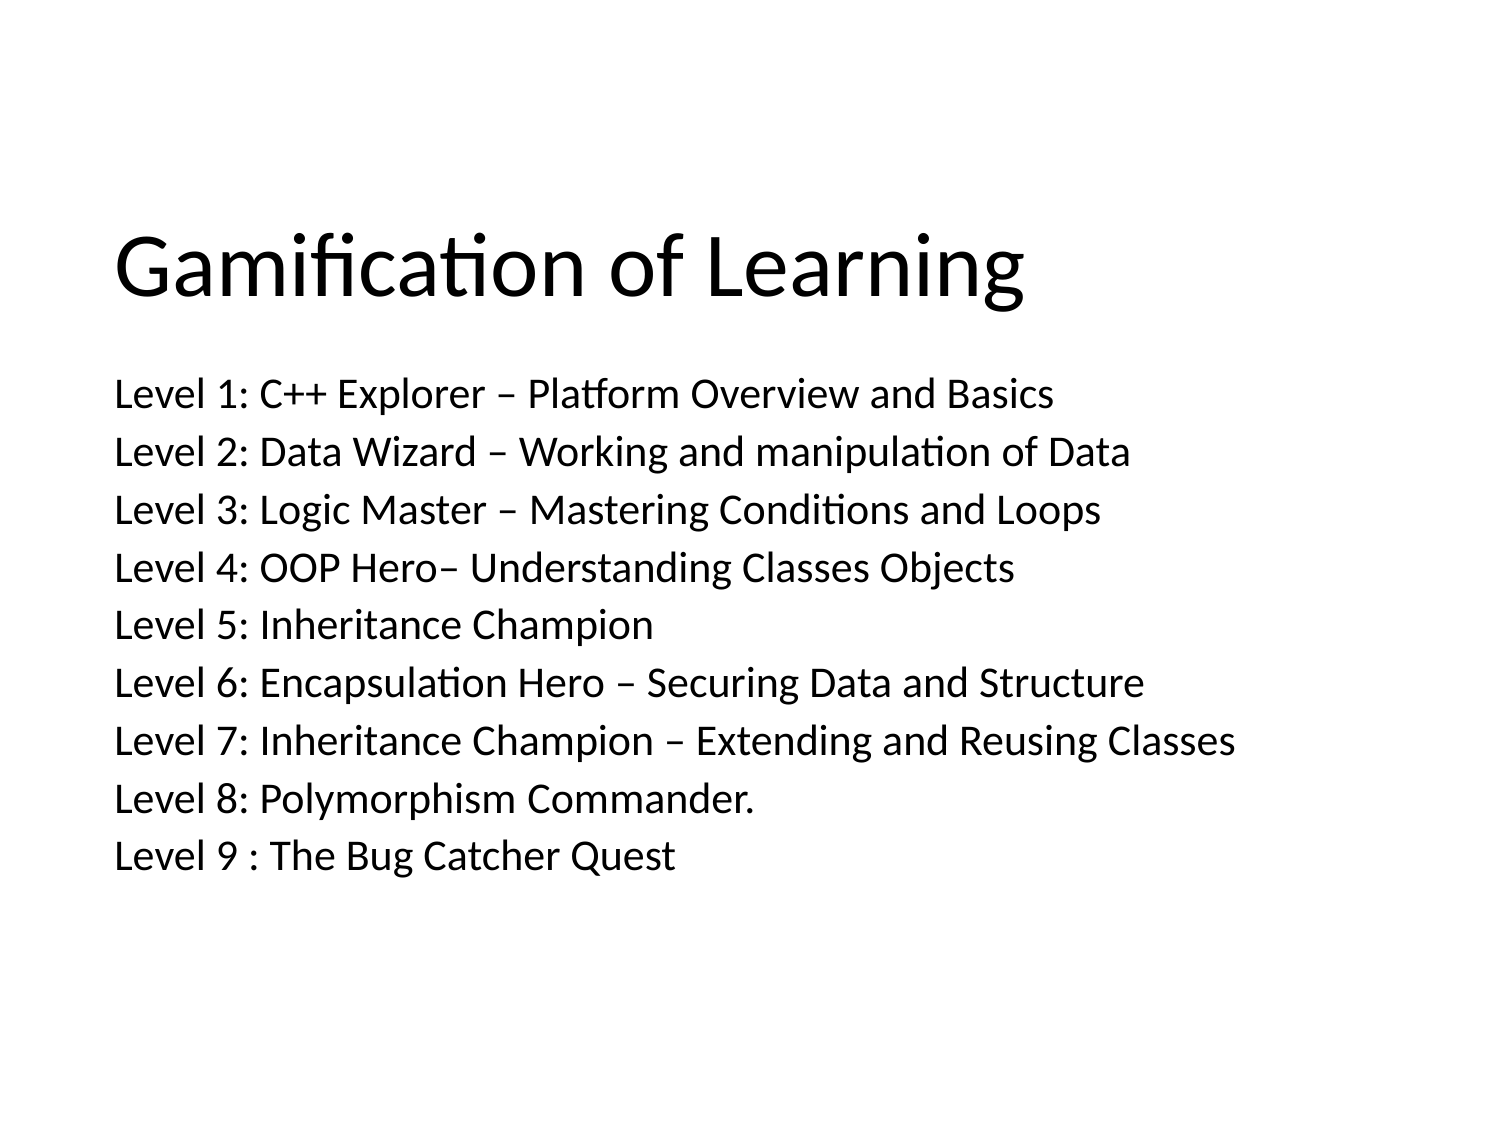

# Gamification of Learning
Level 1: C++ Explorer – Platform Overview and Basics
Level 2: Data Wizard – Working and manipulation of Data
Level 3: Logic Master – Mastering Conditions and Loops
Level 4: OOP Hero– Understanding Classes Objects
Level 5: Inheritance Champion
Level 6: Encapsulation Hero – Securing Data and Structure
Level 7: Inheritance Champion – Extending and Reusing Classes
Level 8: Polymorphism Commander.
Level 9 : The Bug Catcher Quest